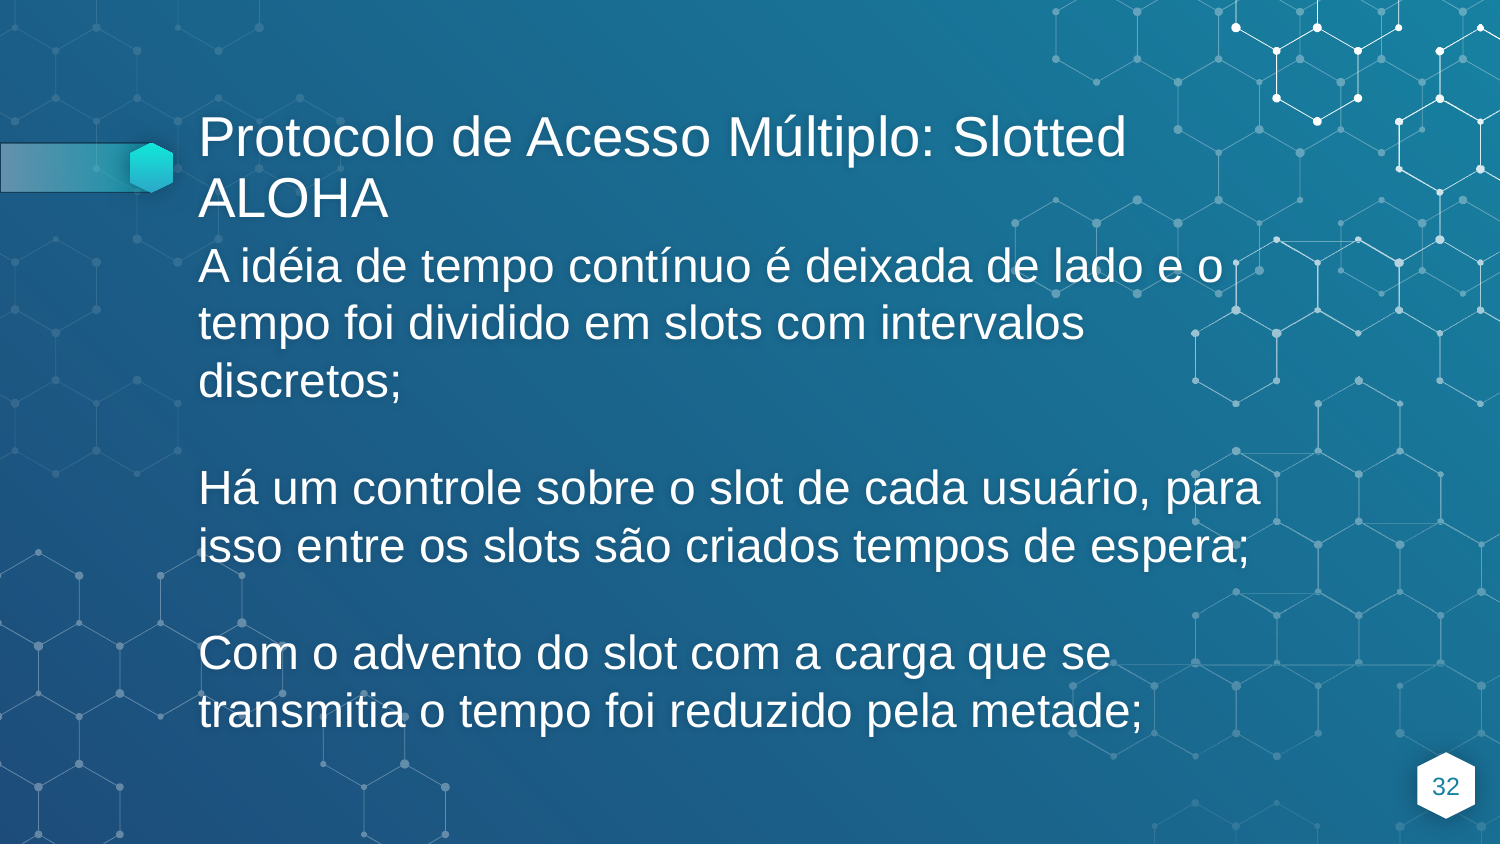

# Protocolo de Acesso Múltiplo: Slotted ALOHA
A idéia de tempo contínuo é deixada de lado e o tempo foi dividido em slots com intervalos discretos;

Há um controle sobre o slot de cada usuário, para isso entre os slots são criados tempos de espera;

Com o advento do slot com a carga que se transmitia o tempo foi reduzido pela metade;

32